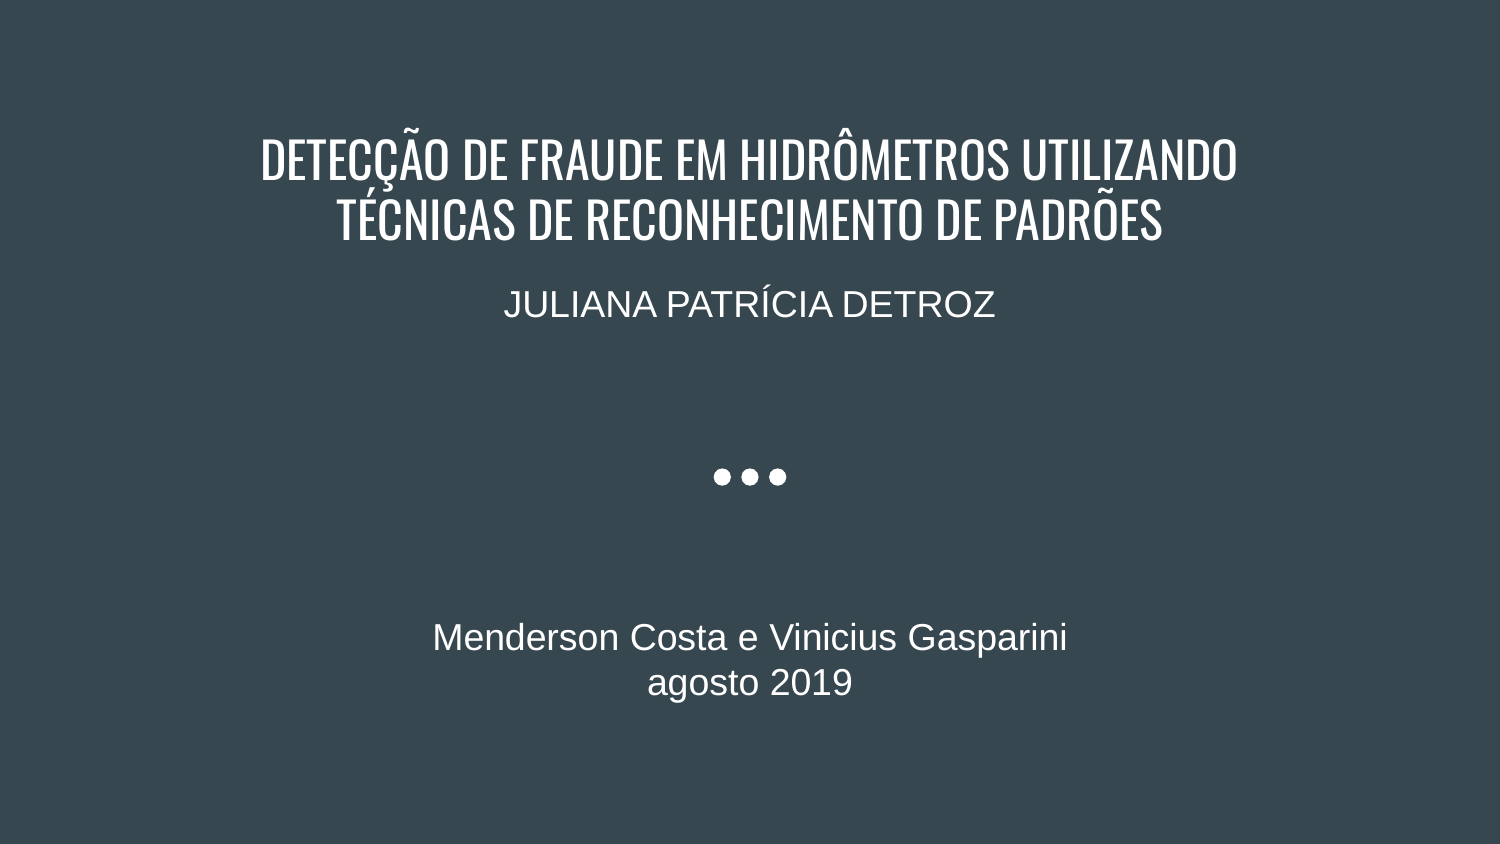

# DETECÇÃO DE FRAUDE EM HIDRÔMETROS UTILIZANDO
TÉCNICAS DE RECONHECIMENTO DE PADRÕES
JULIANA PATRÍCIA DETROZ
Menderson Costa e Vinicius Gasparini
agosto 2019